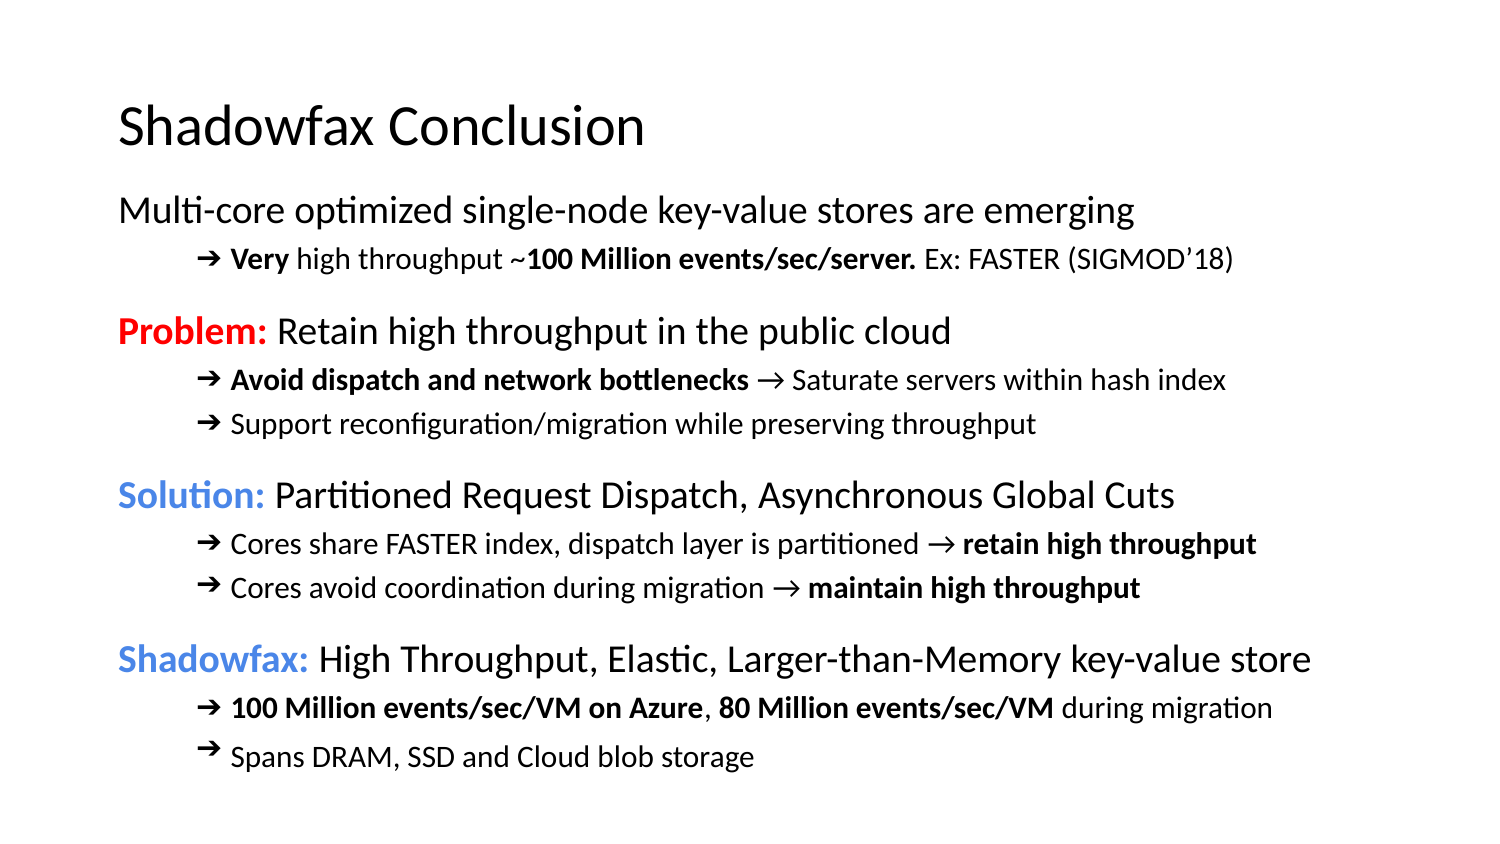

# Shadowfax Conclusion
Multi-core optimized single-node key-value stores are emerging
Very high throughput ~100 Million events/sec/server. Ex: FASTER (SIGMOD’18)

Problem: Retain high throughput in the public cloud
Avoid dispatch and network bottlenecks → Saturate servers within hash index
Support reconfiguration/migration while preserving throughput

Solution: Partitioned Request Dispatch, Asynchronous Global Cuts
Cores share FASTER index, dispatch layer is partitioned → retain high throughput
Cores avoid coordination during migration → maintain high throughput

Shadowfax: High Throughput, Elastic, Larger-than-Memory key-value store
100 Million events/sec/VM on Azure, 80 Million events/sec/VM during migration
Spans DRAM, SSD and Cloud blob storage